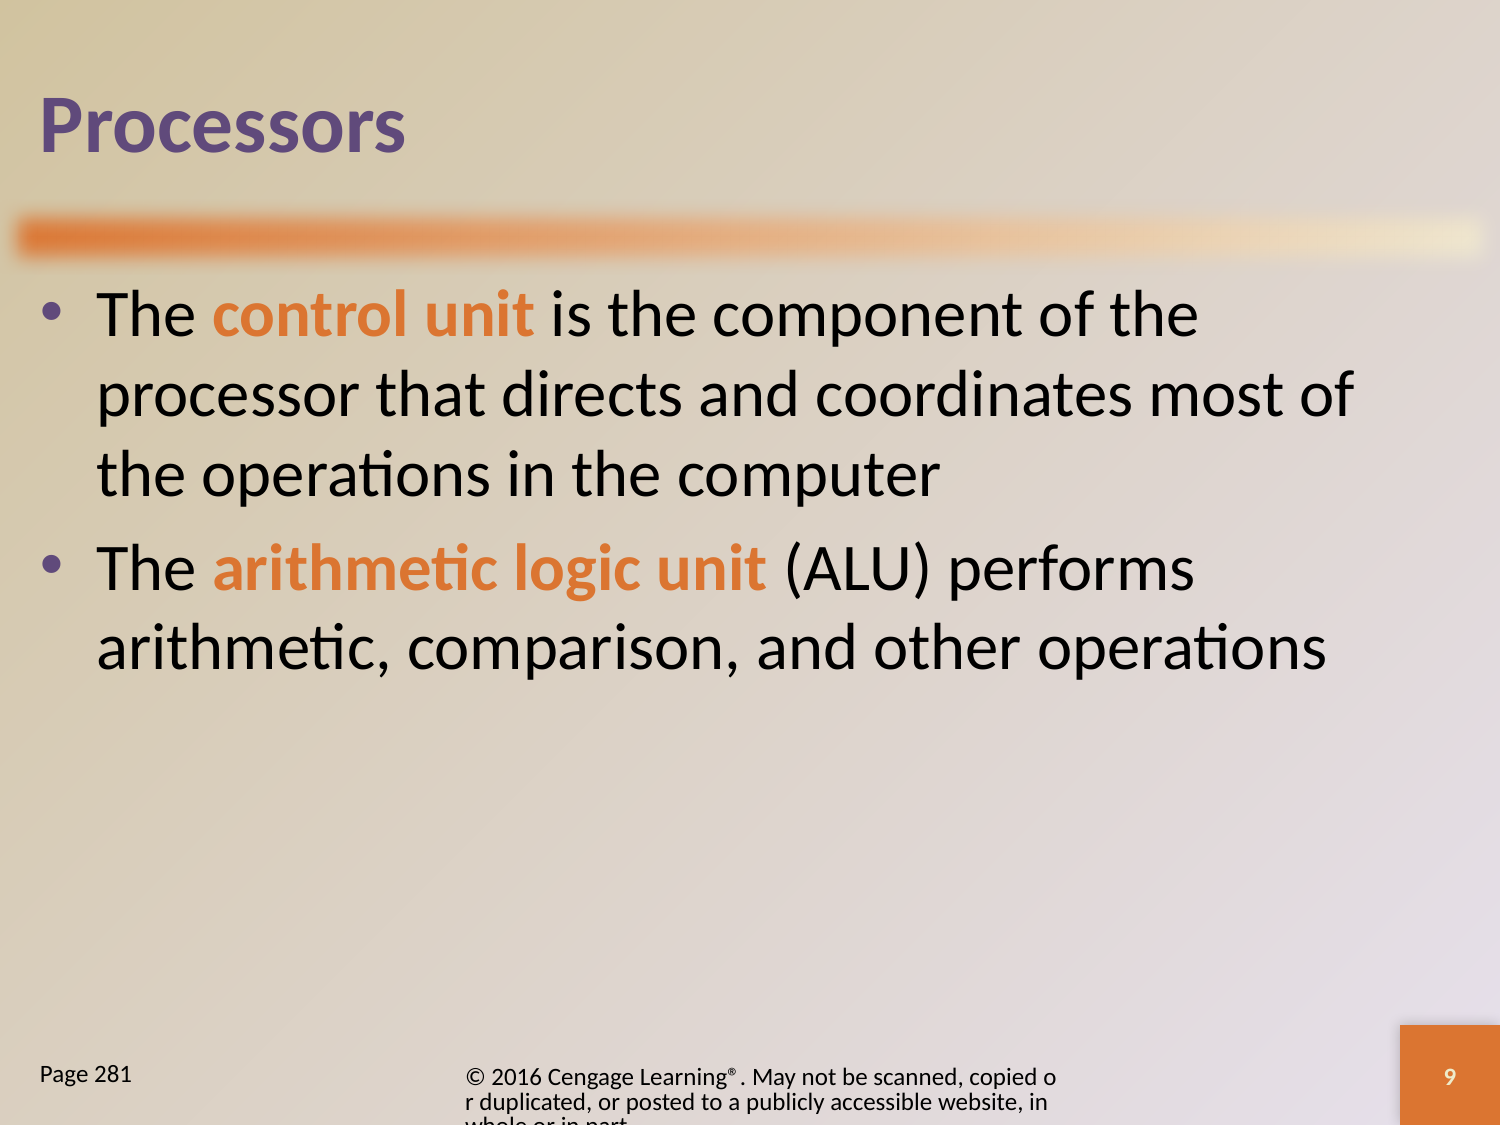

# Processors
The control unit is the component of the processor that directs and coordinates most of the operations in the computer
The arithmetic logic unit (ALU) performs arithmetic, comparison, and other operations
9
© 2016 Cengage Learning®. May not be scanned, copied or duplicated, or posted to a publicly accessible website, in whole or in part.
Page 281